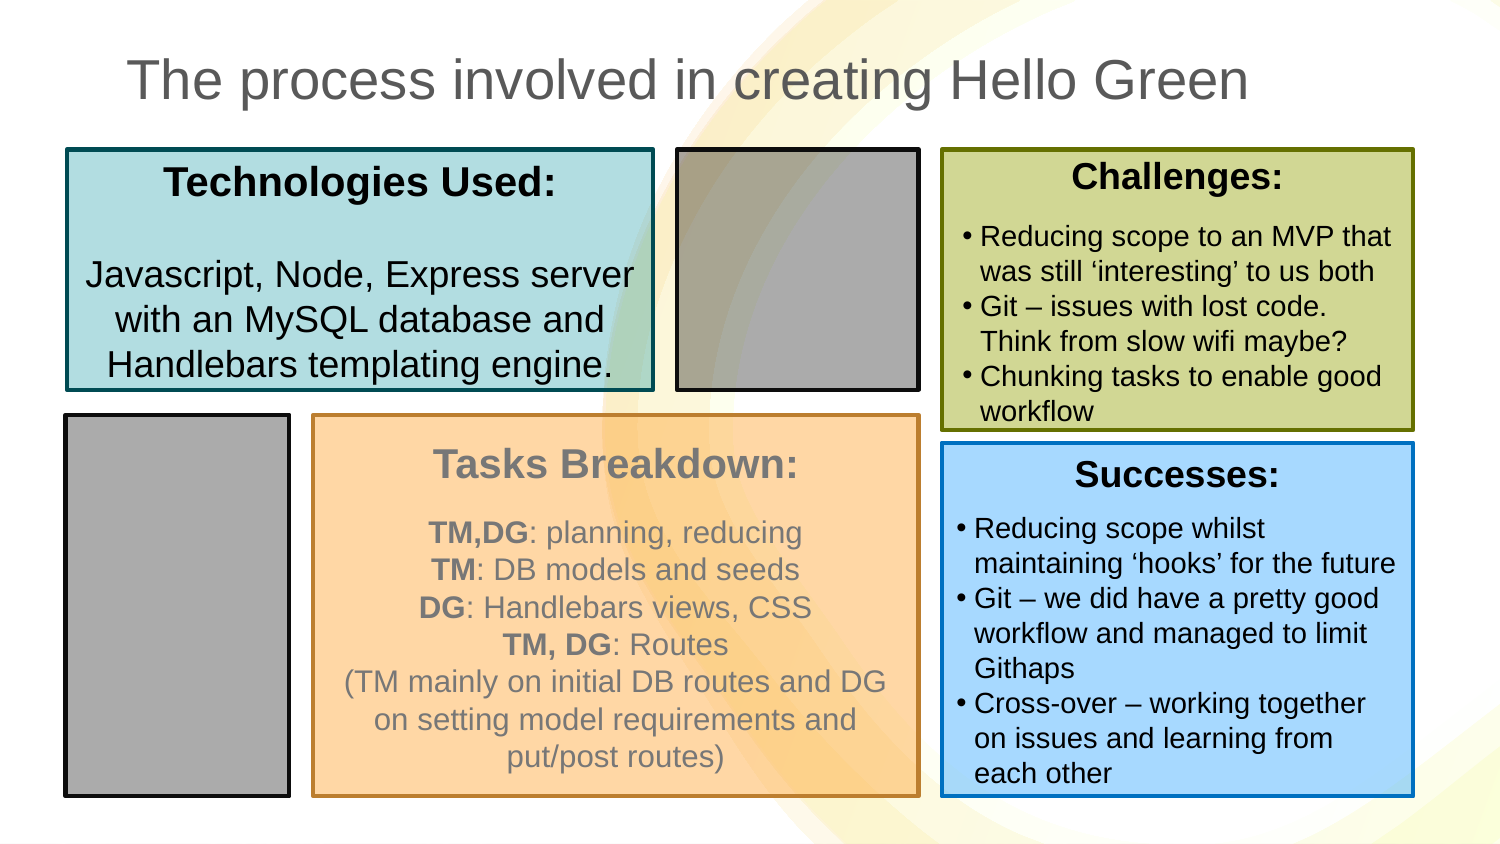

# The process involved in creating Hello Green
Technologies Used:

Javascript, Node, Express server with an MySQL database and Handlebars templating engine.

Challenges:

Reducing scope to an MVP that was still ‘interesting’ to us both
Git – issues with lost code. Think from slow wifi maybe?
Chunking tasks to enable good workflow

Tasks Breakdown:

TM,DG: planning, reducing
TM: DB models and seeds
DG: Handlebars views, CSS
TM, DG: Routes
(TM mainly on initial DB routes and DG on setting model requirements and put/post routes)
Successes:

Reducing scope whilst maintaining ‘hooks’ for the future
Git – we did have a pretty good workflow and managed to limit Githaps
Cross-over – working together on issues and learning from each other